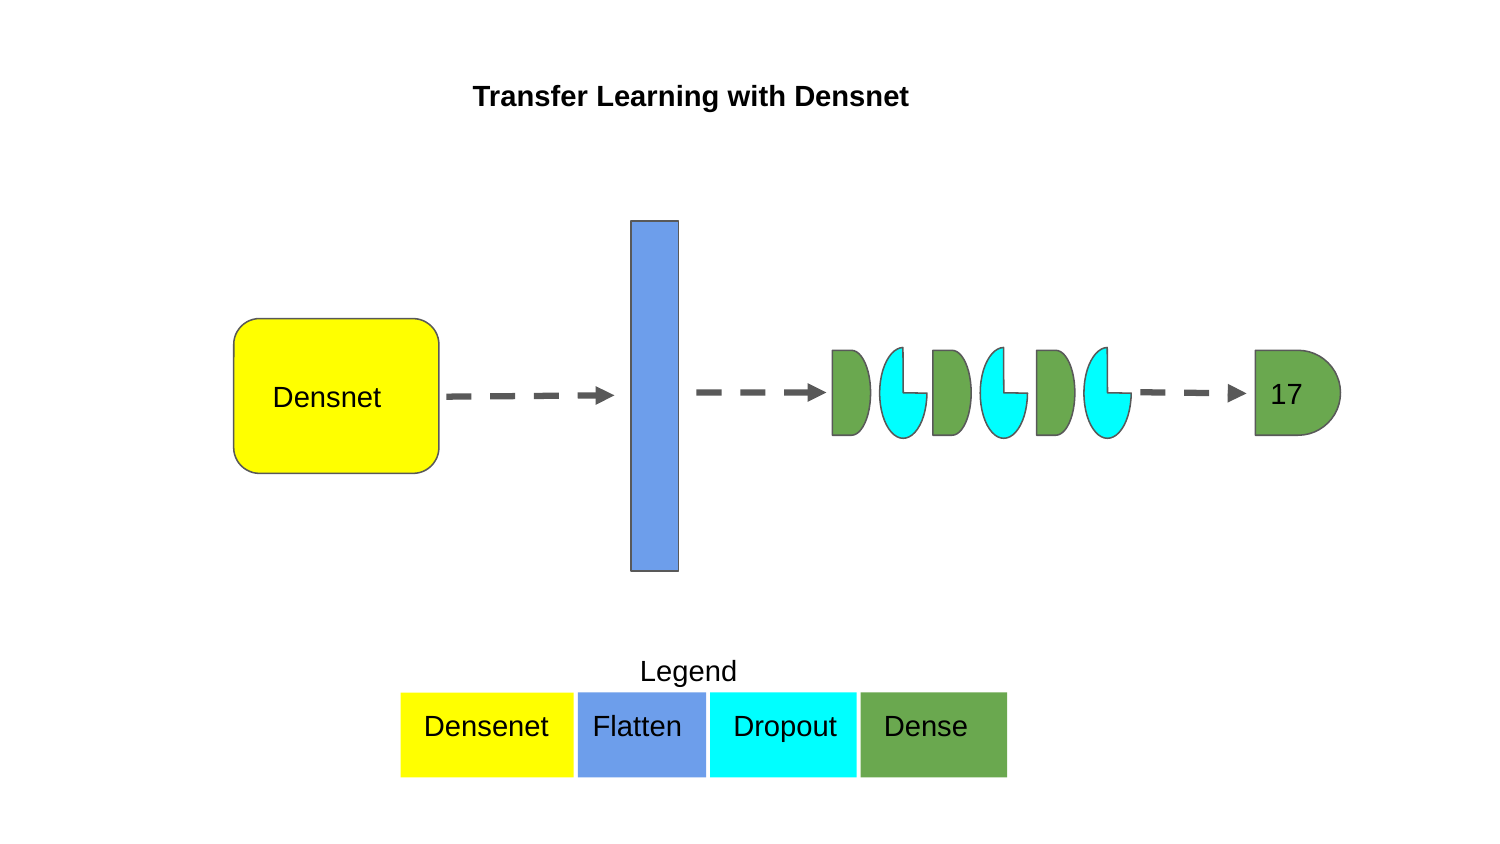

Transfer Learning with Densnet

  Densnet

17

 Legend
Flatten
 Dropout
 Dense
 Densenet